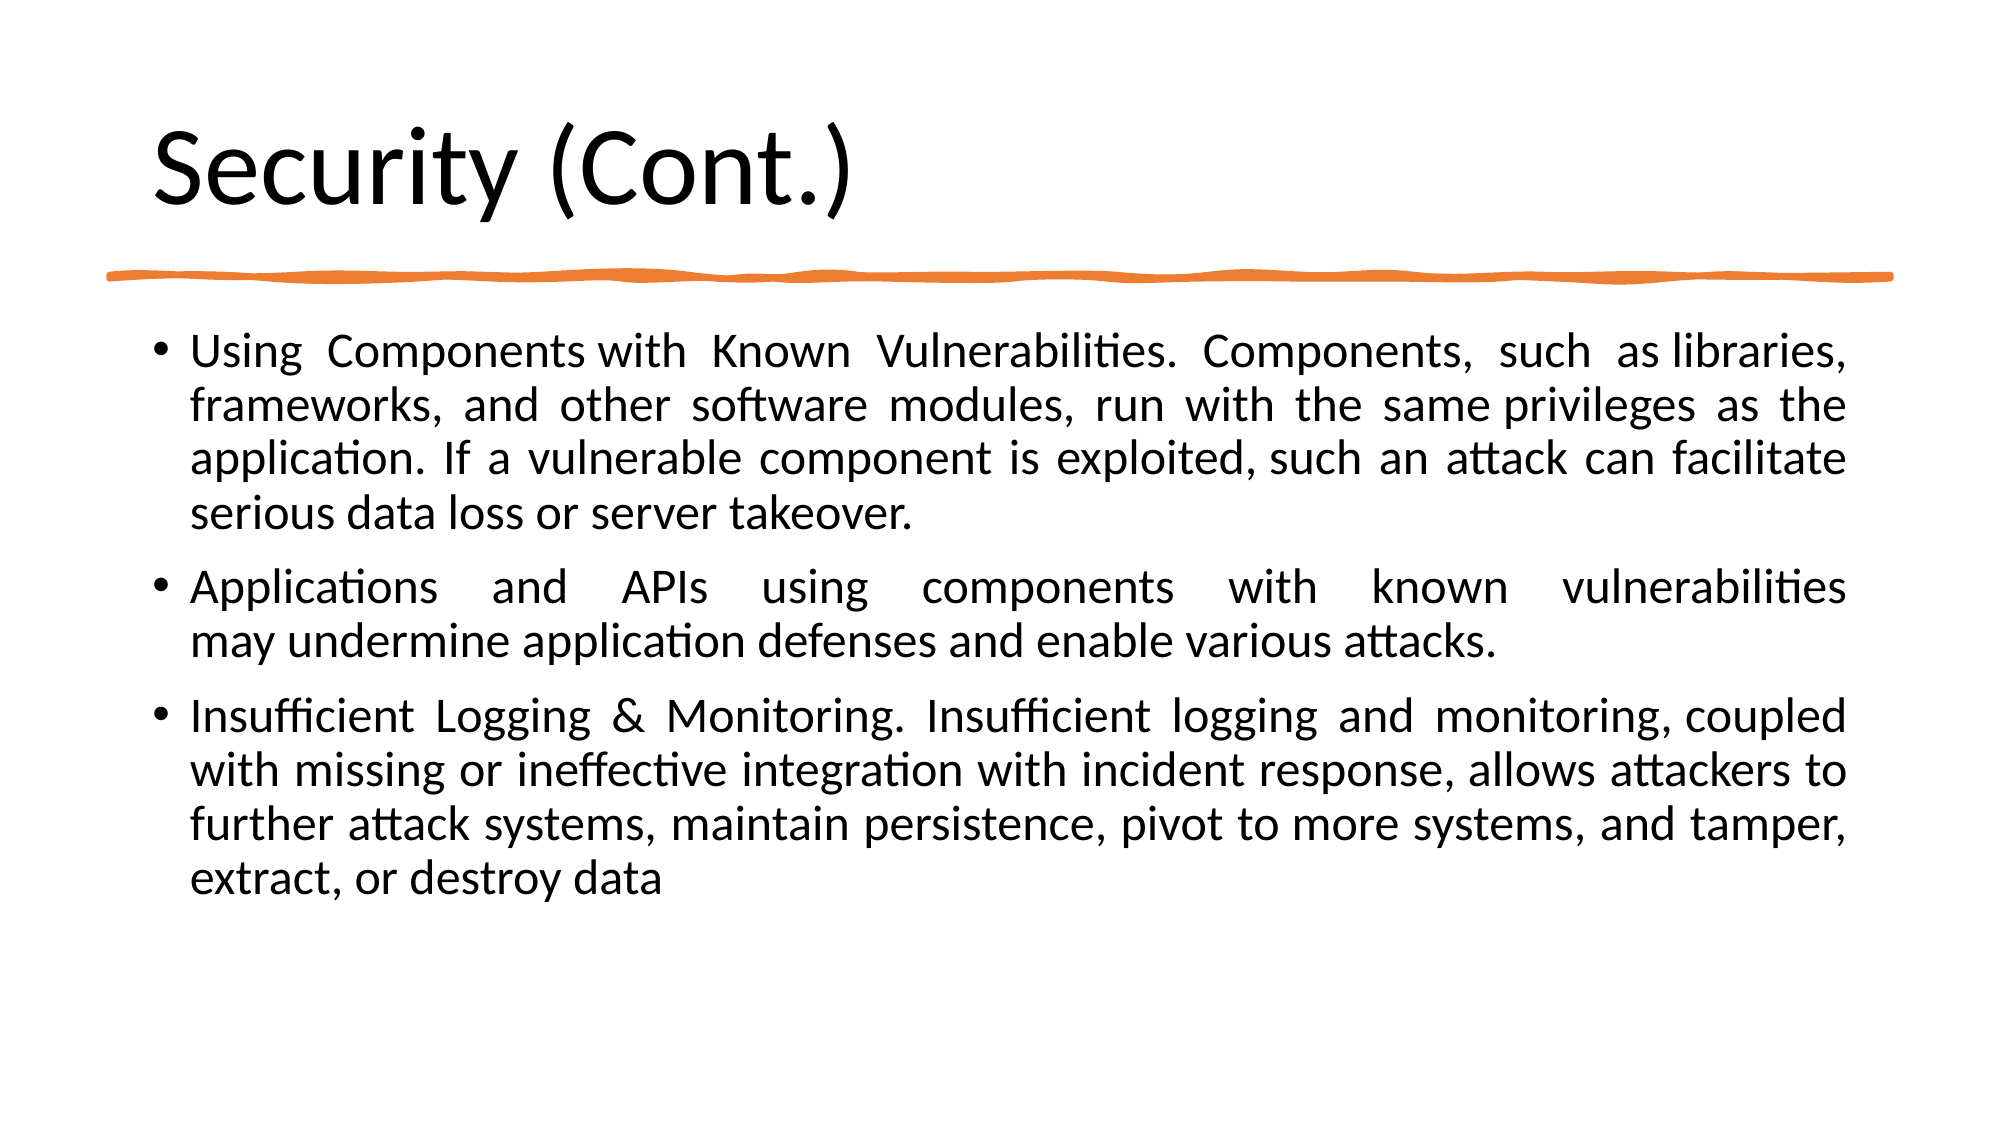

# Security (Cont.)

Using Components with Known Vulnerabilities. Components, such as libraries, frameworks, and other software modules, run with the same privileges as the application. If a vulnerable component is exploited, such an attack can facilitate serious data loss or server takeover.
Applications and APIs using components with known vulnerabilities may undermine application defenses and enable various attacks.
Insufficient Logging & Monitoring. Insufficient logging and monitoring, coupled with missing or ineffective integration with incident response, allows attackers to further attack systems, maintain persistence, pivot to more systems, and tamper, extract, or destroy data